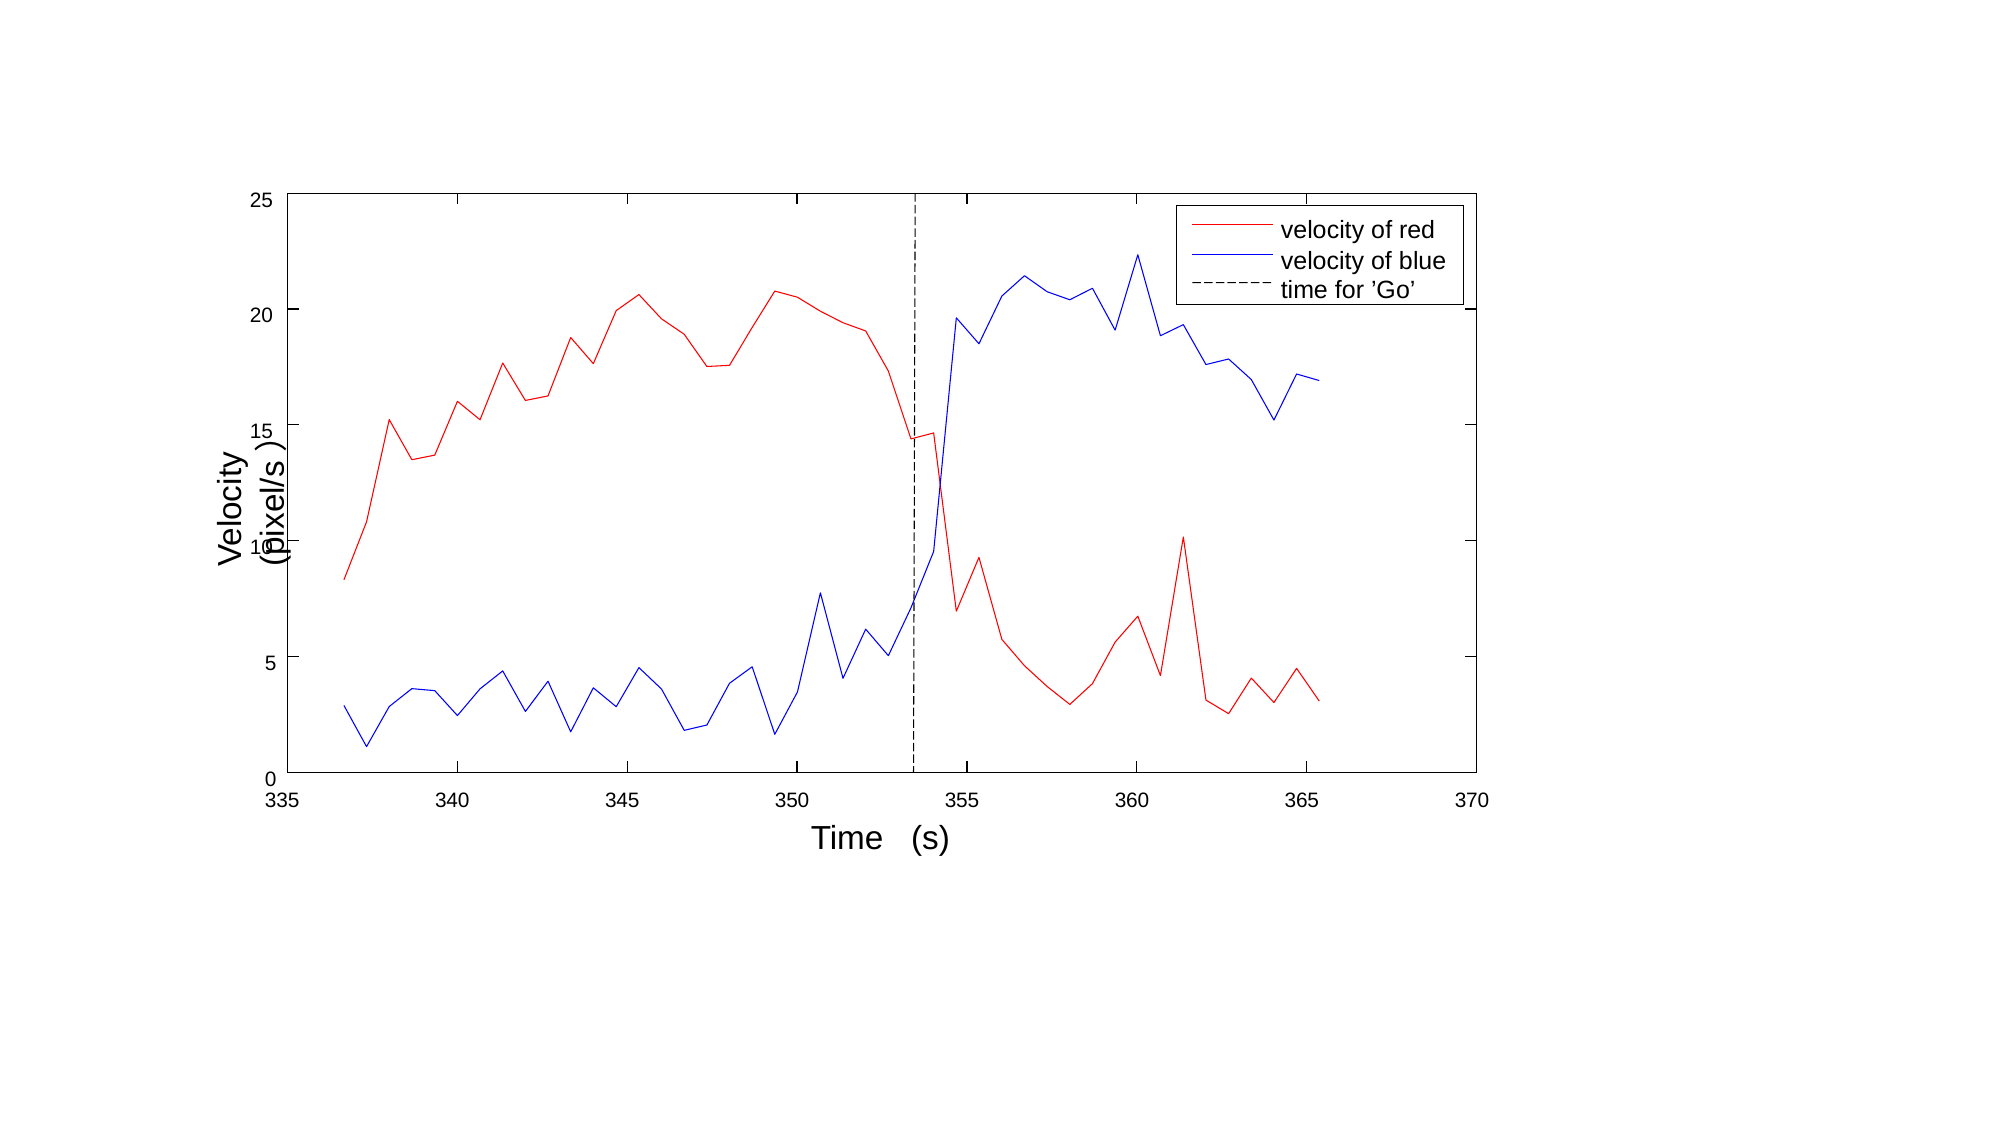

25

velocity of red

velocity of blue

time for ’Go’

20

Velocity  (pixel/s）
15

10

5

0

335
340
345
350
355
360
365
370
Time   (s)